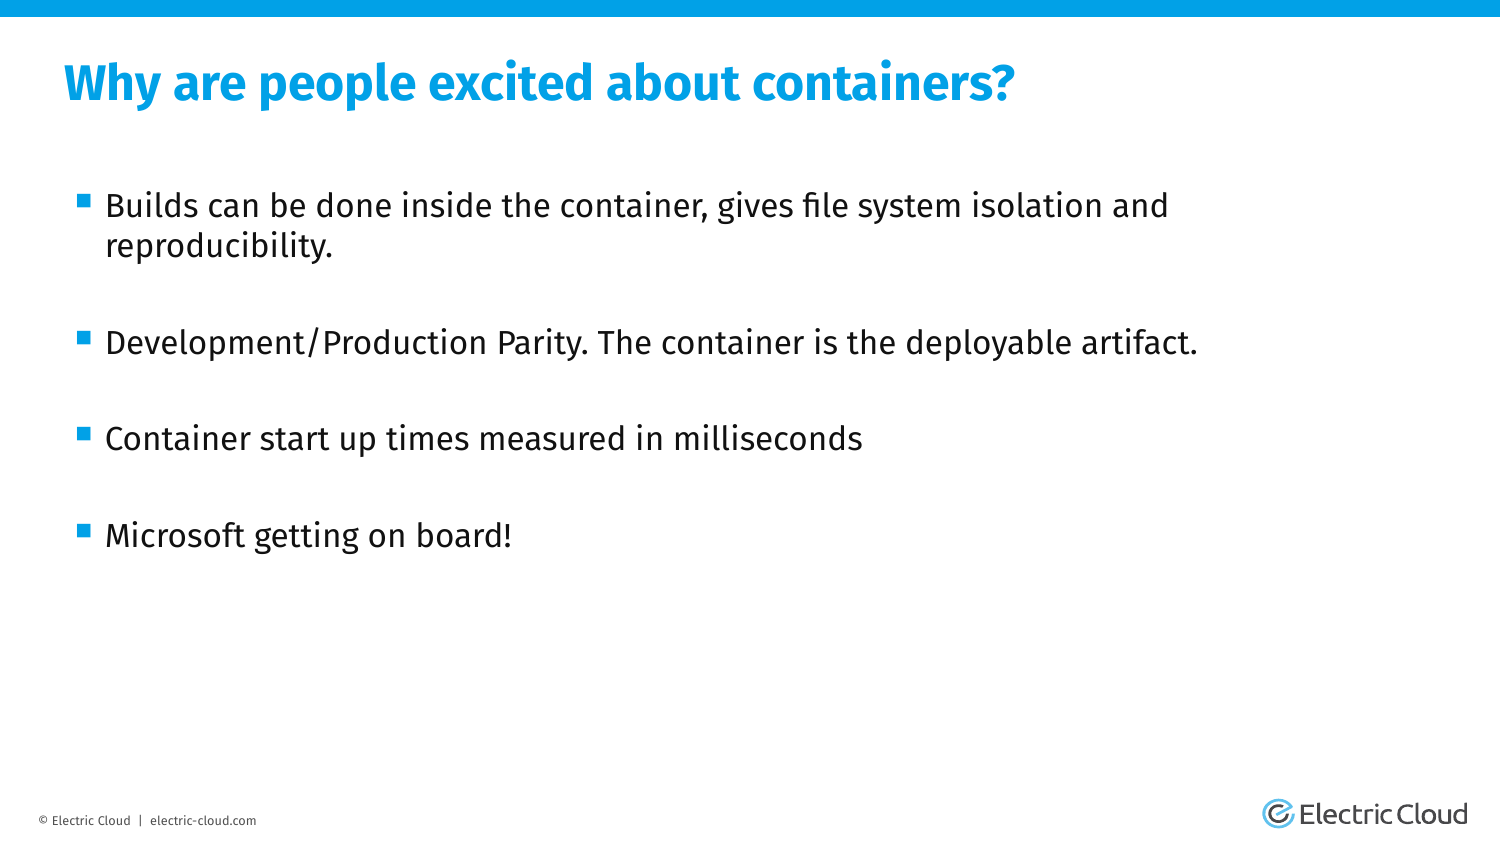

# Why are people excited about containers?
Builds can be done inside the container, gives file system isolation and reproducibility.

Development/Production Parity. The container is the deployable artifact.

Container start up times measured in milliseconds

Microsoft getting on board!